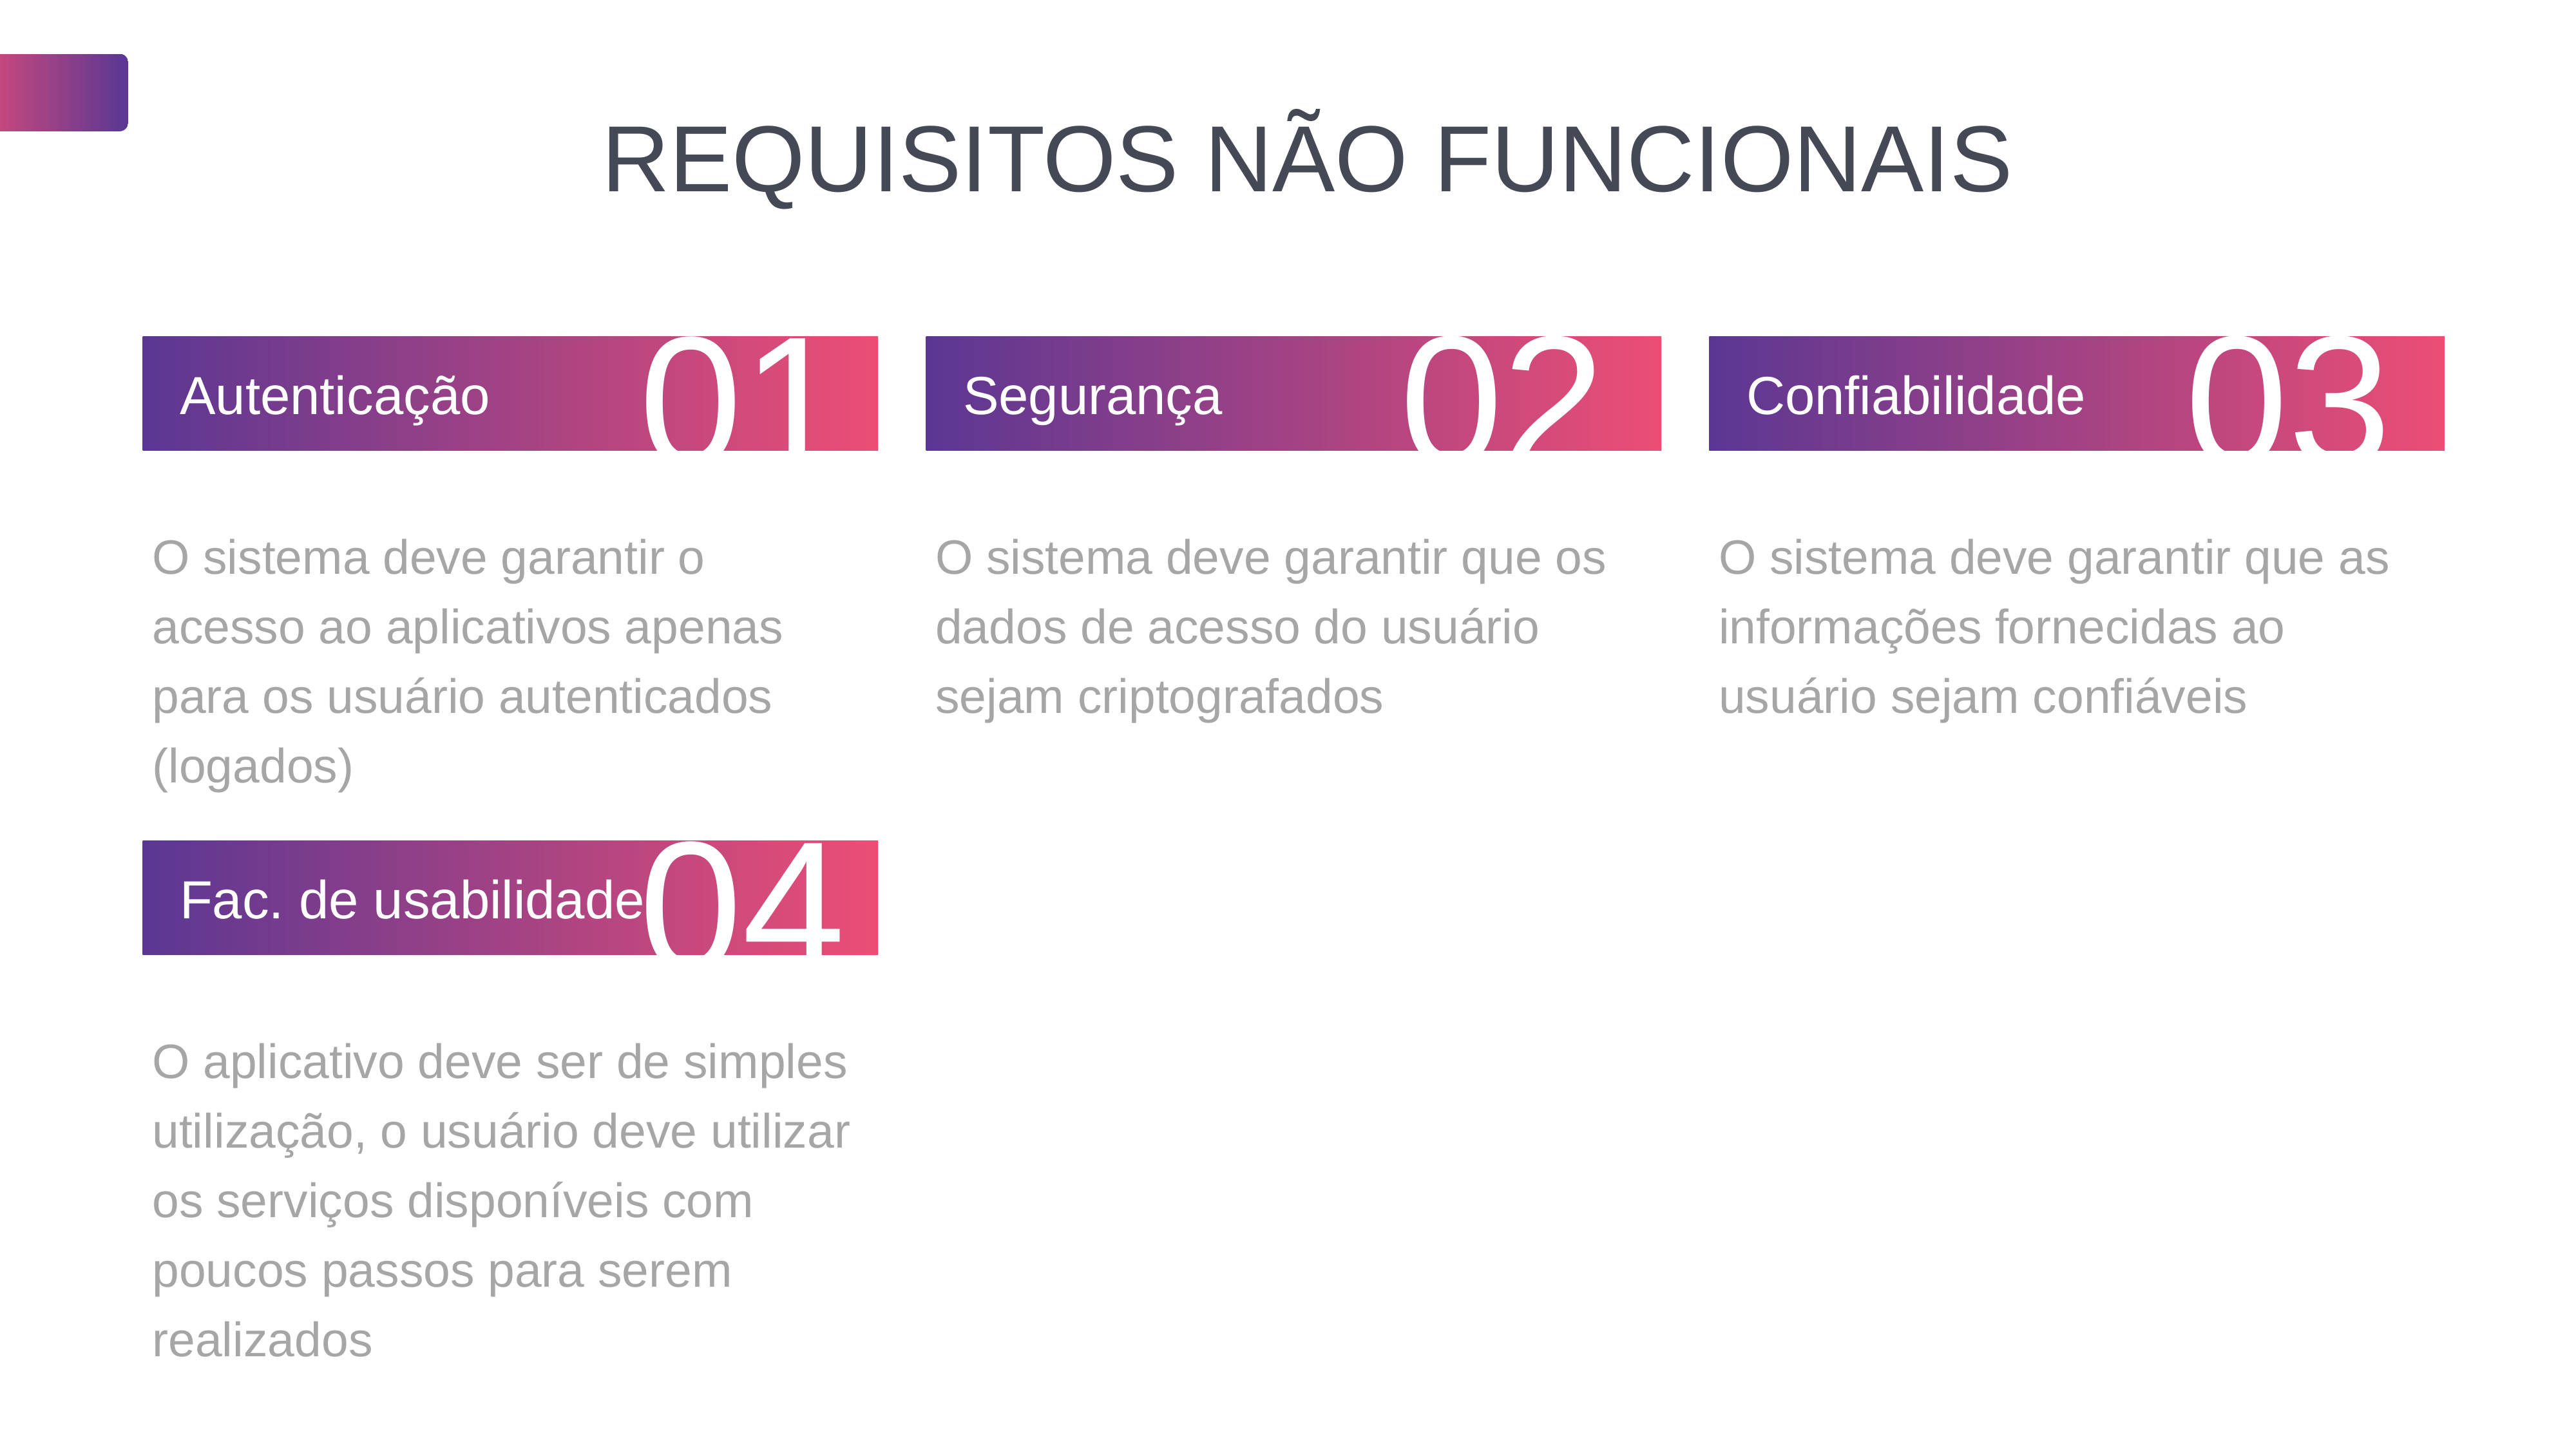

8
REQUISITOS NÃO FUNCIONAIS
02
03
01

Autenticação
Segurança
Confiabilidade
O sistema deve garantir o acesso ao aplicativos apenas para os usuário autenticados (logados)
O sistema deve garantir que os dados de acesso do usuário sejam criptografados
O sistema deve garantir que as informações fornecidas ao usuário sejam confiáveis
02
04

Fac. de usabilidade
O aplicativo deve ser de simples utilização, o usuário deve utilizar os serviços disponíveis com poucos passos para serem realizados